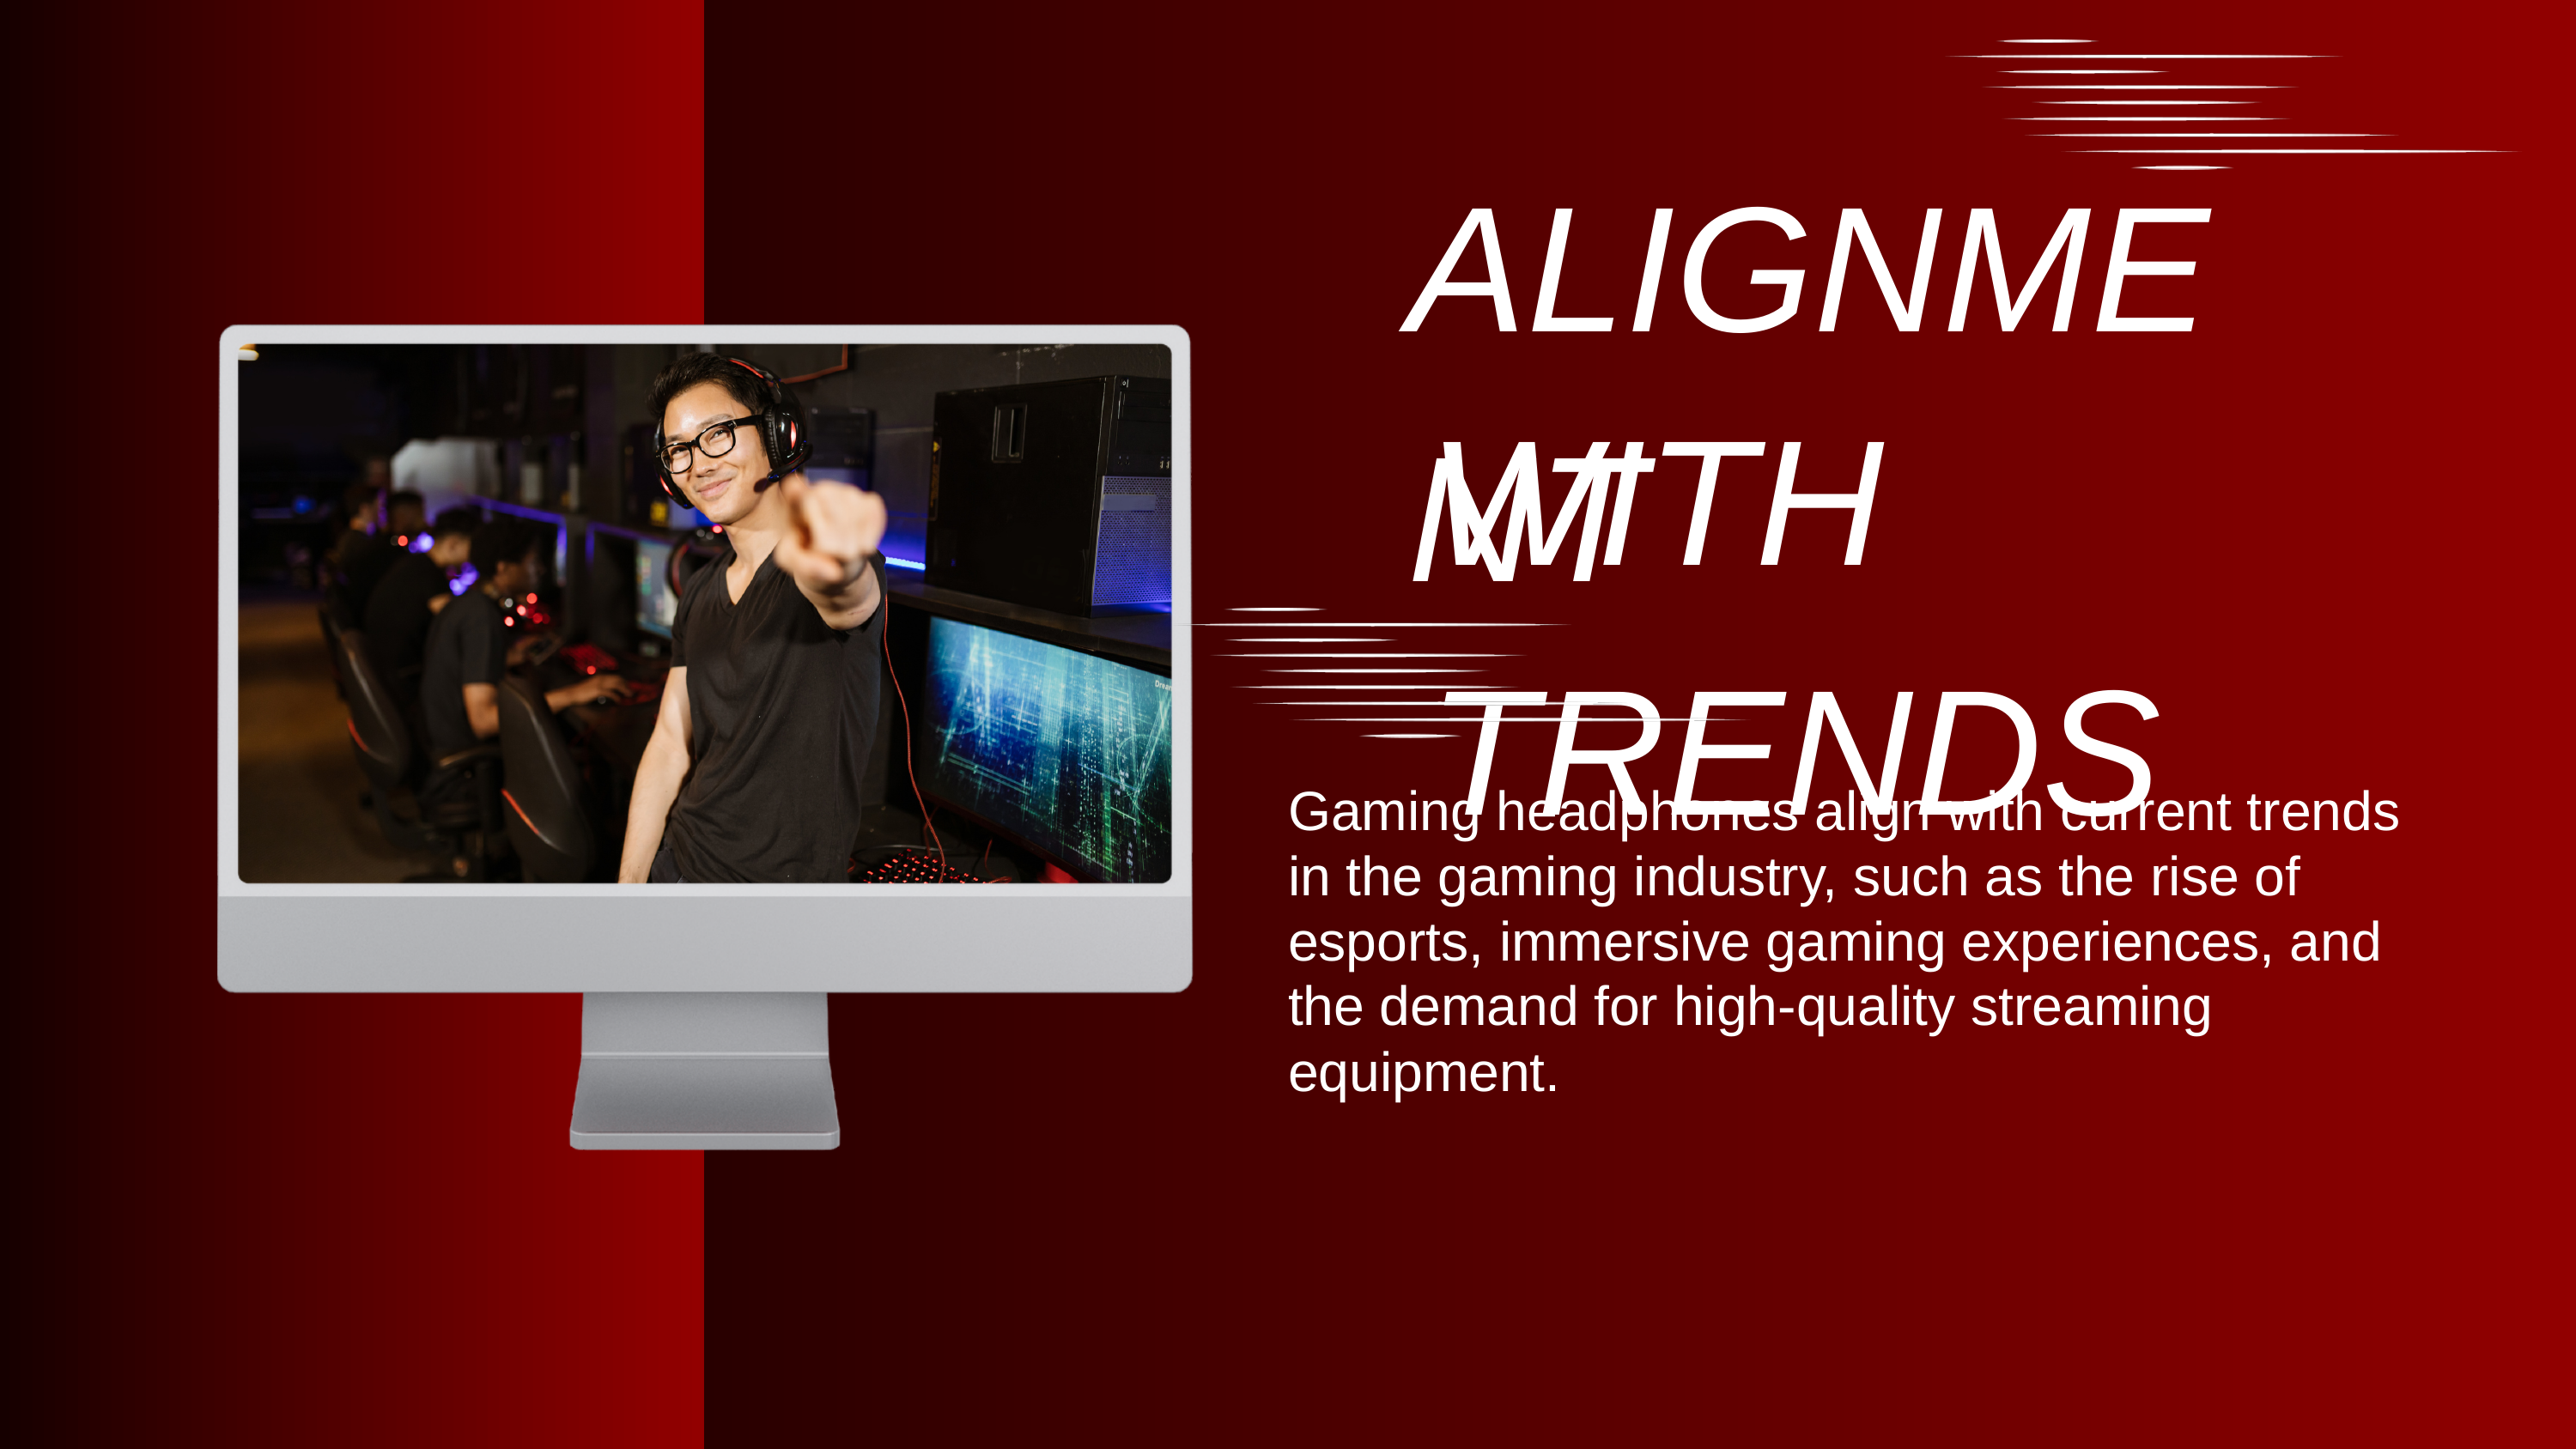

ALIGNMENT

WITH TRENDS

Gaming headphones align with current trends in the gaming industry, such as the rise of esports, immersive gaming experiences, and the demand for high-quality streaming equipment.